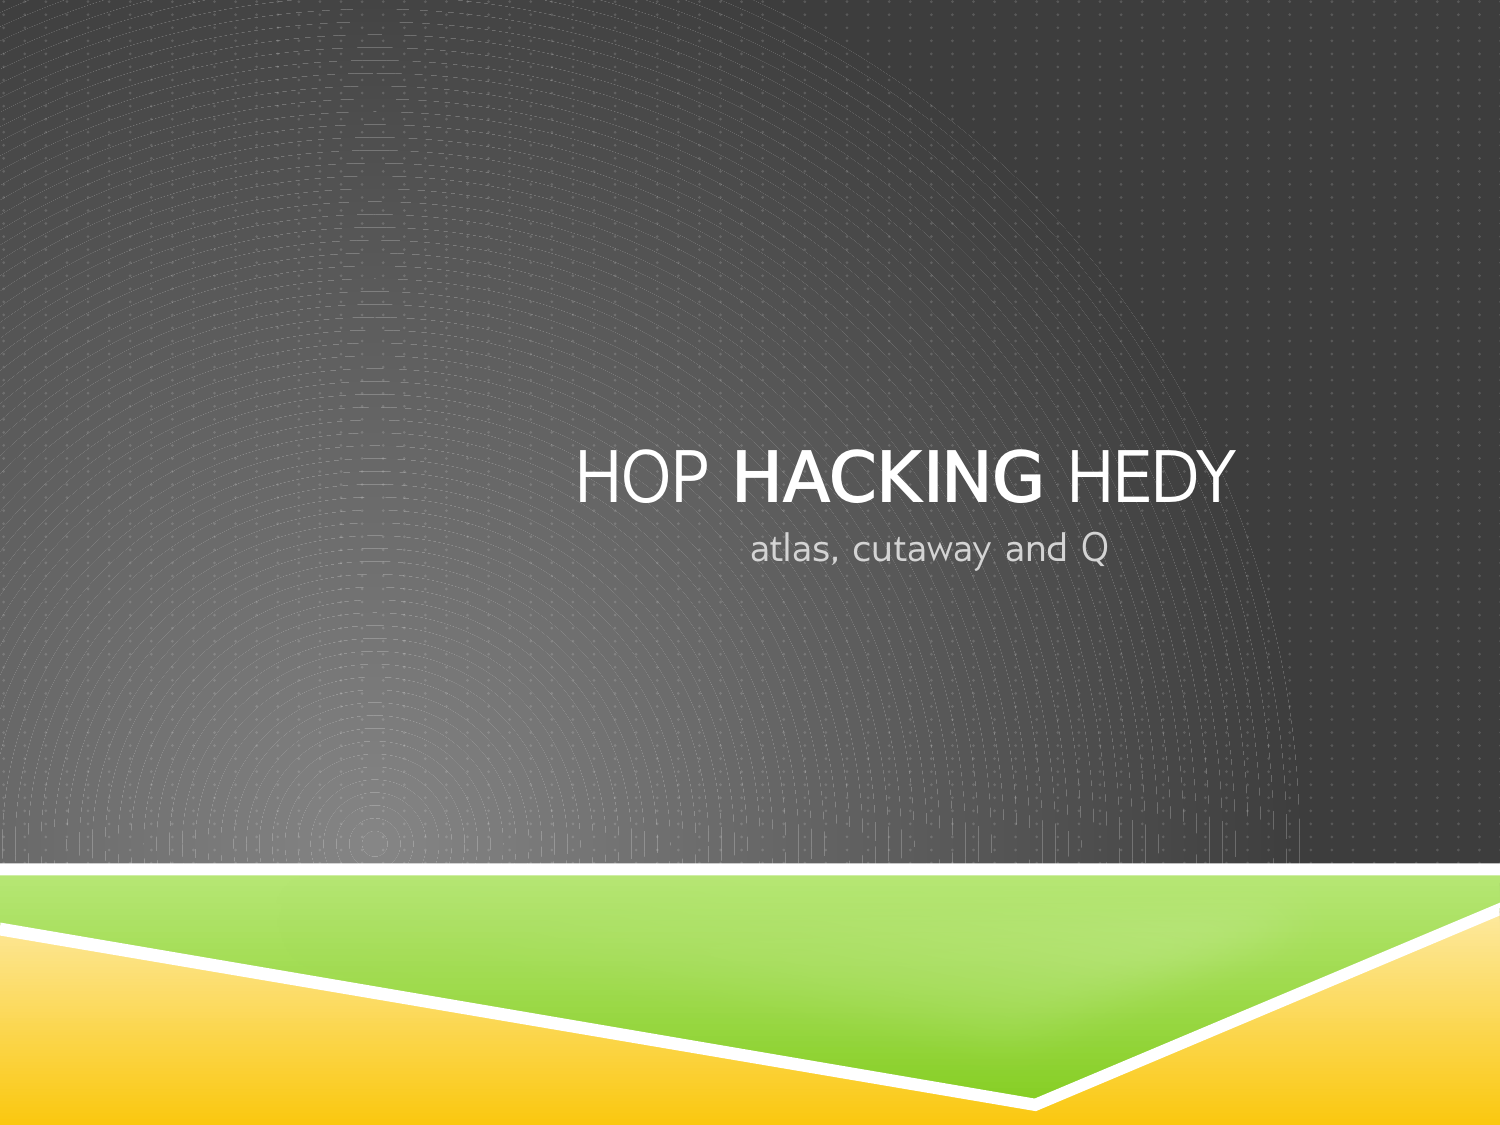

# Hop Hacking Hedy
atlas, cutaway and Q